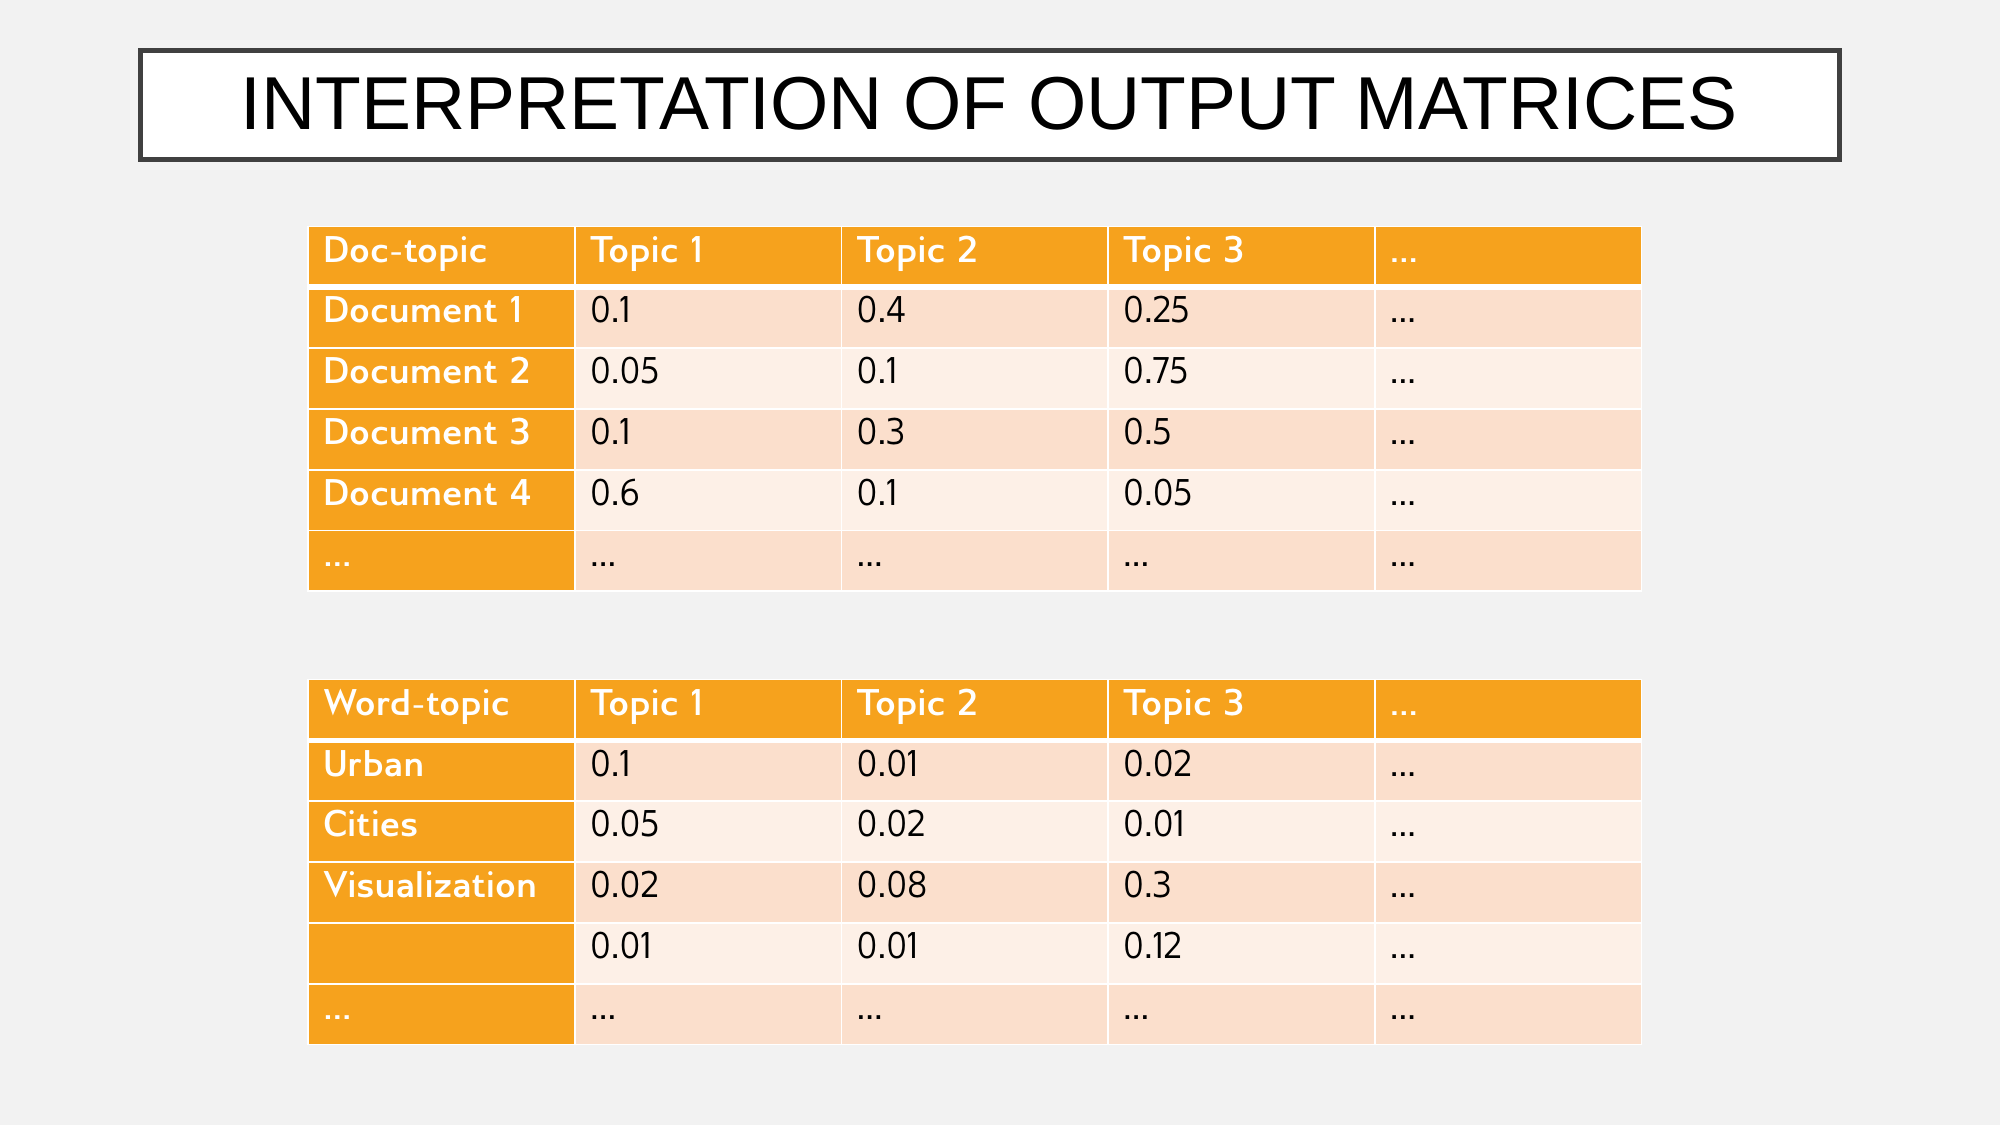

# Interpretation of output matrices
| Doc-topic | Topic 1 | Topic 2 | Topic 3 | … |
| --- | --- | --- | --- | --- |
| Document 1 | 0.1 | 0.4 | 0.25 | … |
| Document 2 | 0.05 | 0.1 | 0.75 | … |
| Document 3 | 0.1 | 0.3 | 0.5 | … |
| Document 4 | 0.6 | 0.1 | 0.05 | … |
| … | … | … | … | … |
| Word-topic | Topic 1 | Topic 2 | Topic 3 | … |
| --- | --- | --- | --- | --- |
| Urban | 0.1 | 0.01 | 0.02 | … |
| Cities | 0.05 | 0.02 | 0.01 | … |
| Visualization | 0.02 | 0.08 | 0.3 | … |
|  | 0.01 | 0.01 | 0.12 | … |
| … | … | … | … | … |